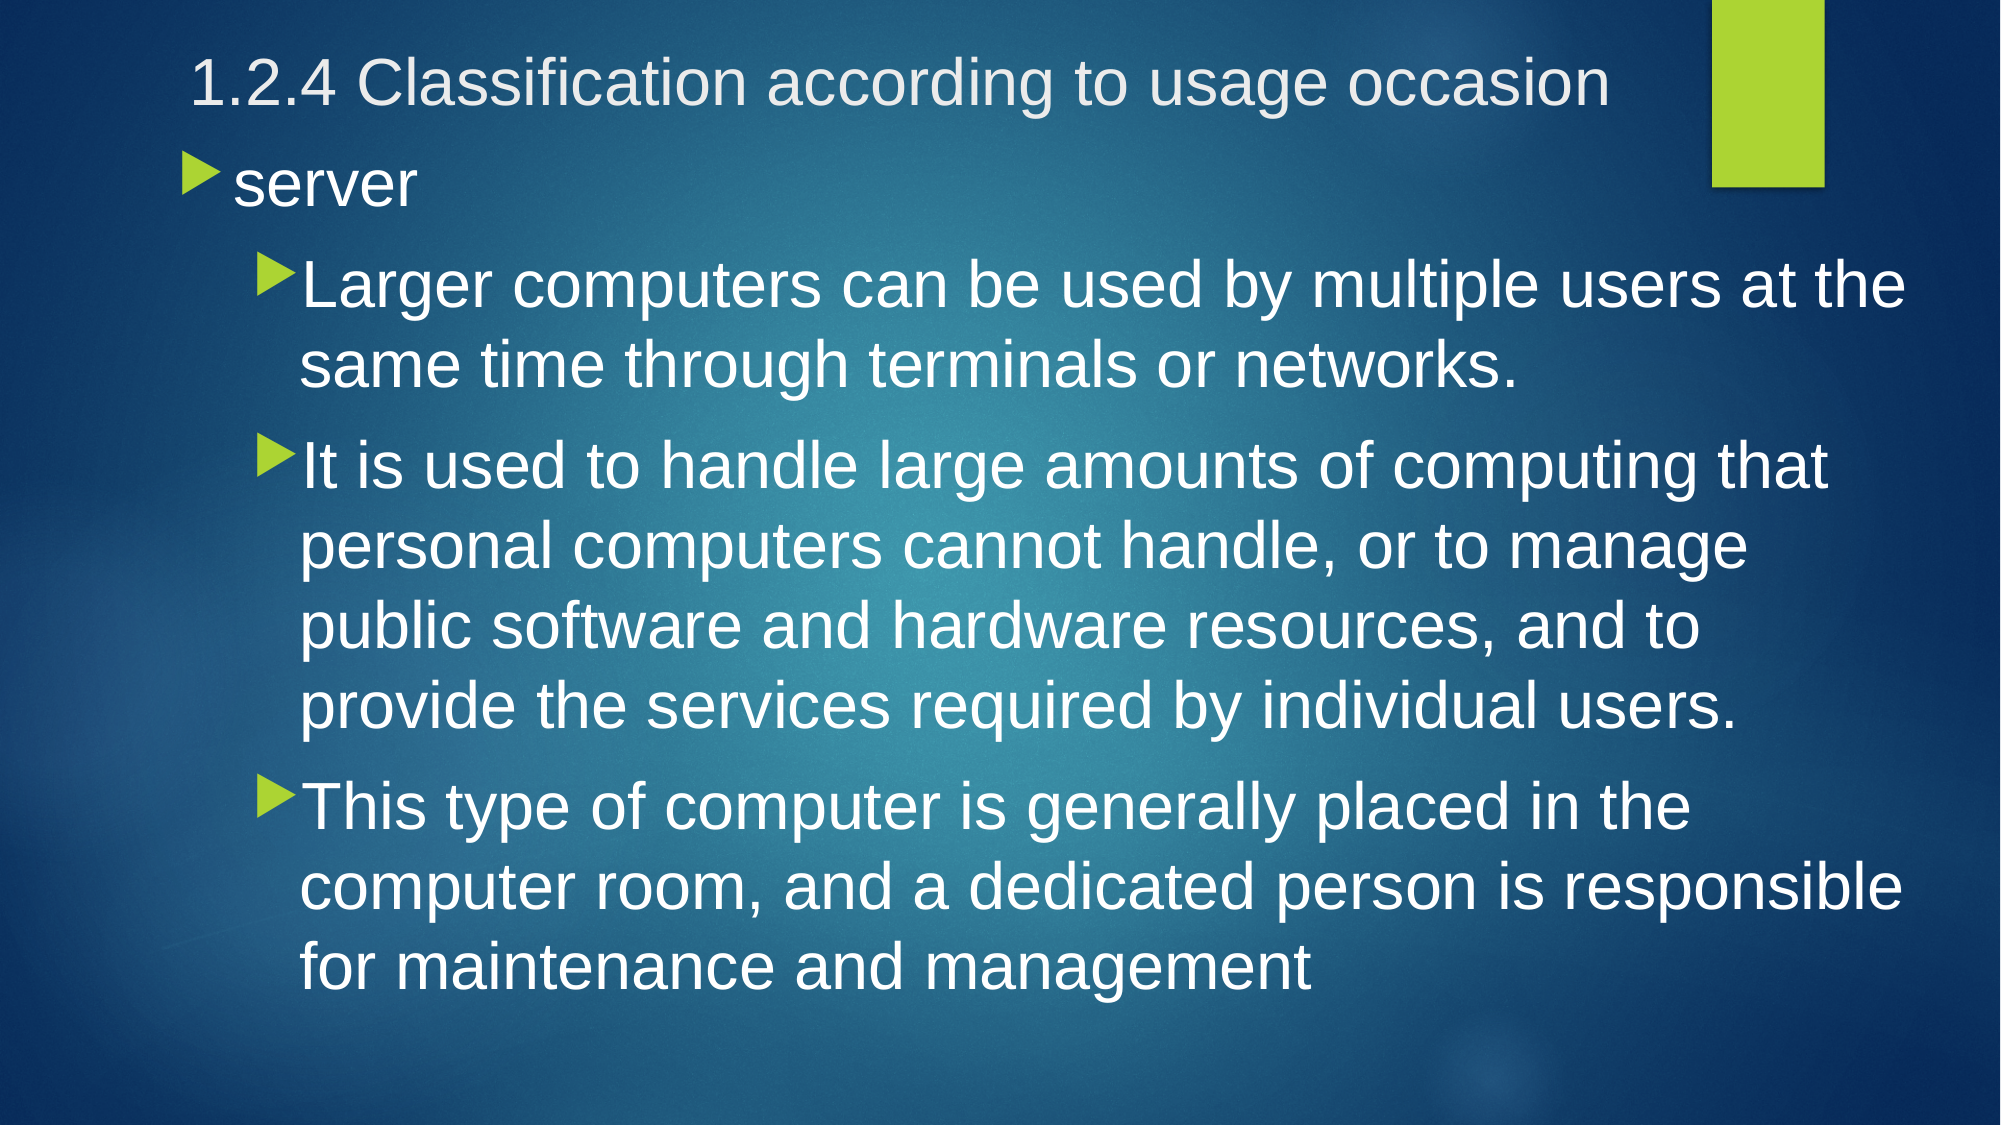

# 1.2.4 Classification according to usage occasion
server
Larger computers can be used by multiple users at the same time through terminals or networks.
It is used to handle large amounts of computing that personal computers cannot handle, or to manage public software and hardware resources, and to provide the services required by individual users.
This type of computer is generally placed in the computer room, and a dedicated person is responsible for maintenance and management